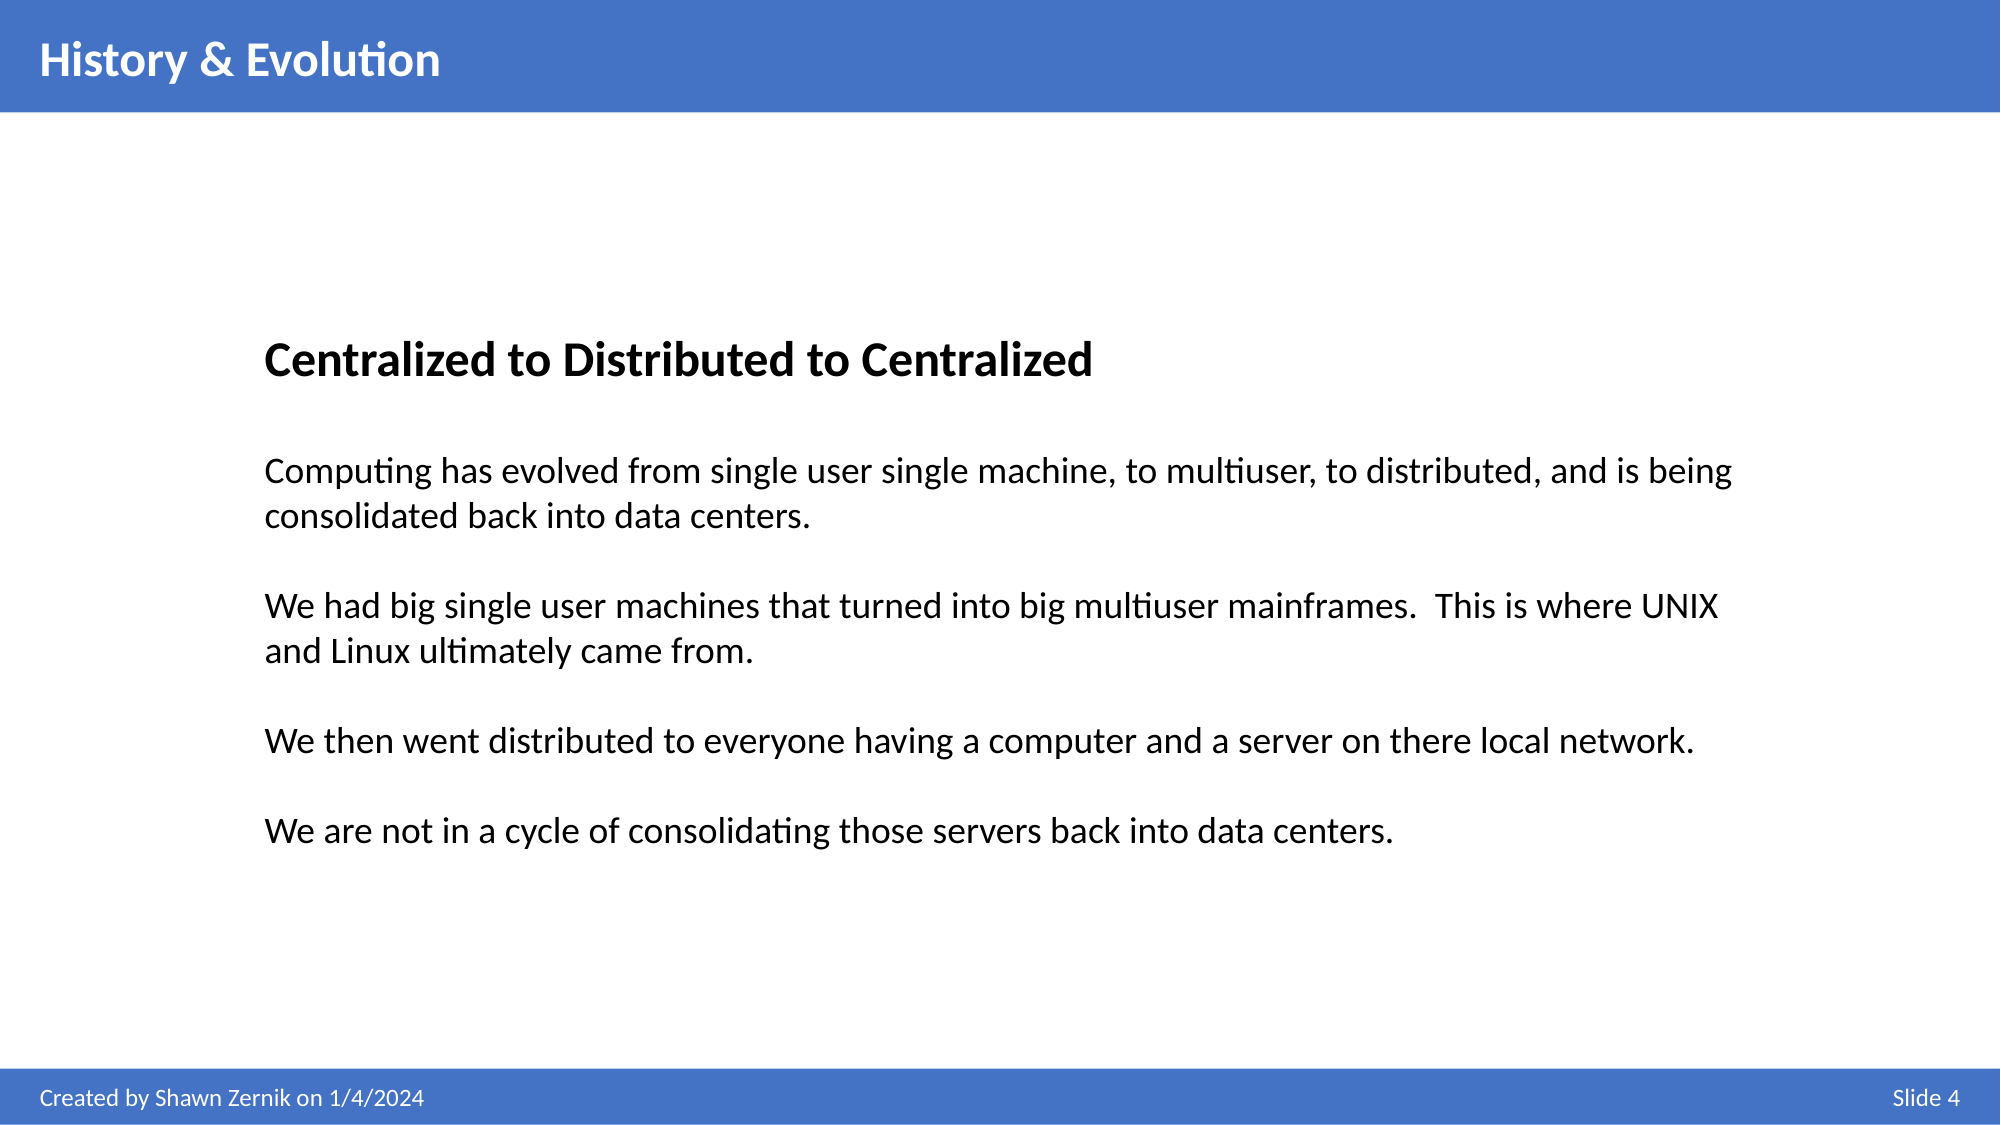

History & Evolution
Centralized to Distributed to Centralized

Computing has evolved from single user single machine, to multiuser, to distributed, and is being consolidated back into data centers.

We had big single user machines that turned into big multiuser mainframes.  This is where UNIX and Linux ultimately came from.

We then went distributed to everyone having a computer and a server on there local network.

We are not in a cycle of consolidating those servers back into data centers.

Created by Shawn Zernik on 1/4/2024
Slide 4